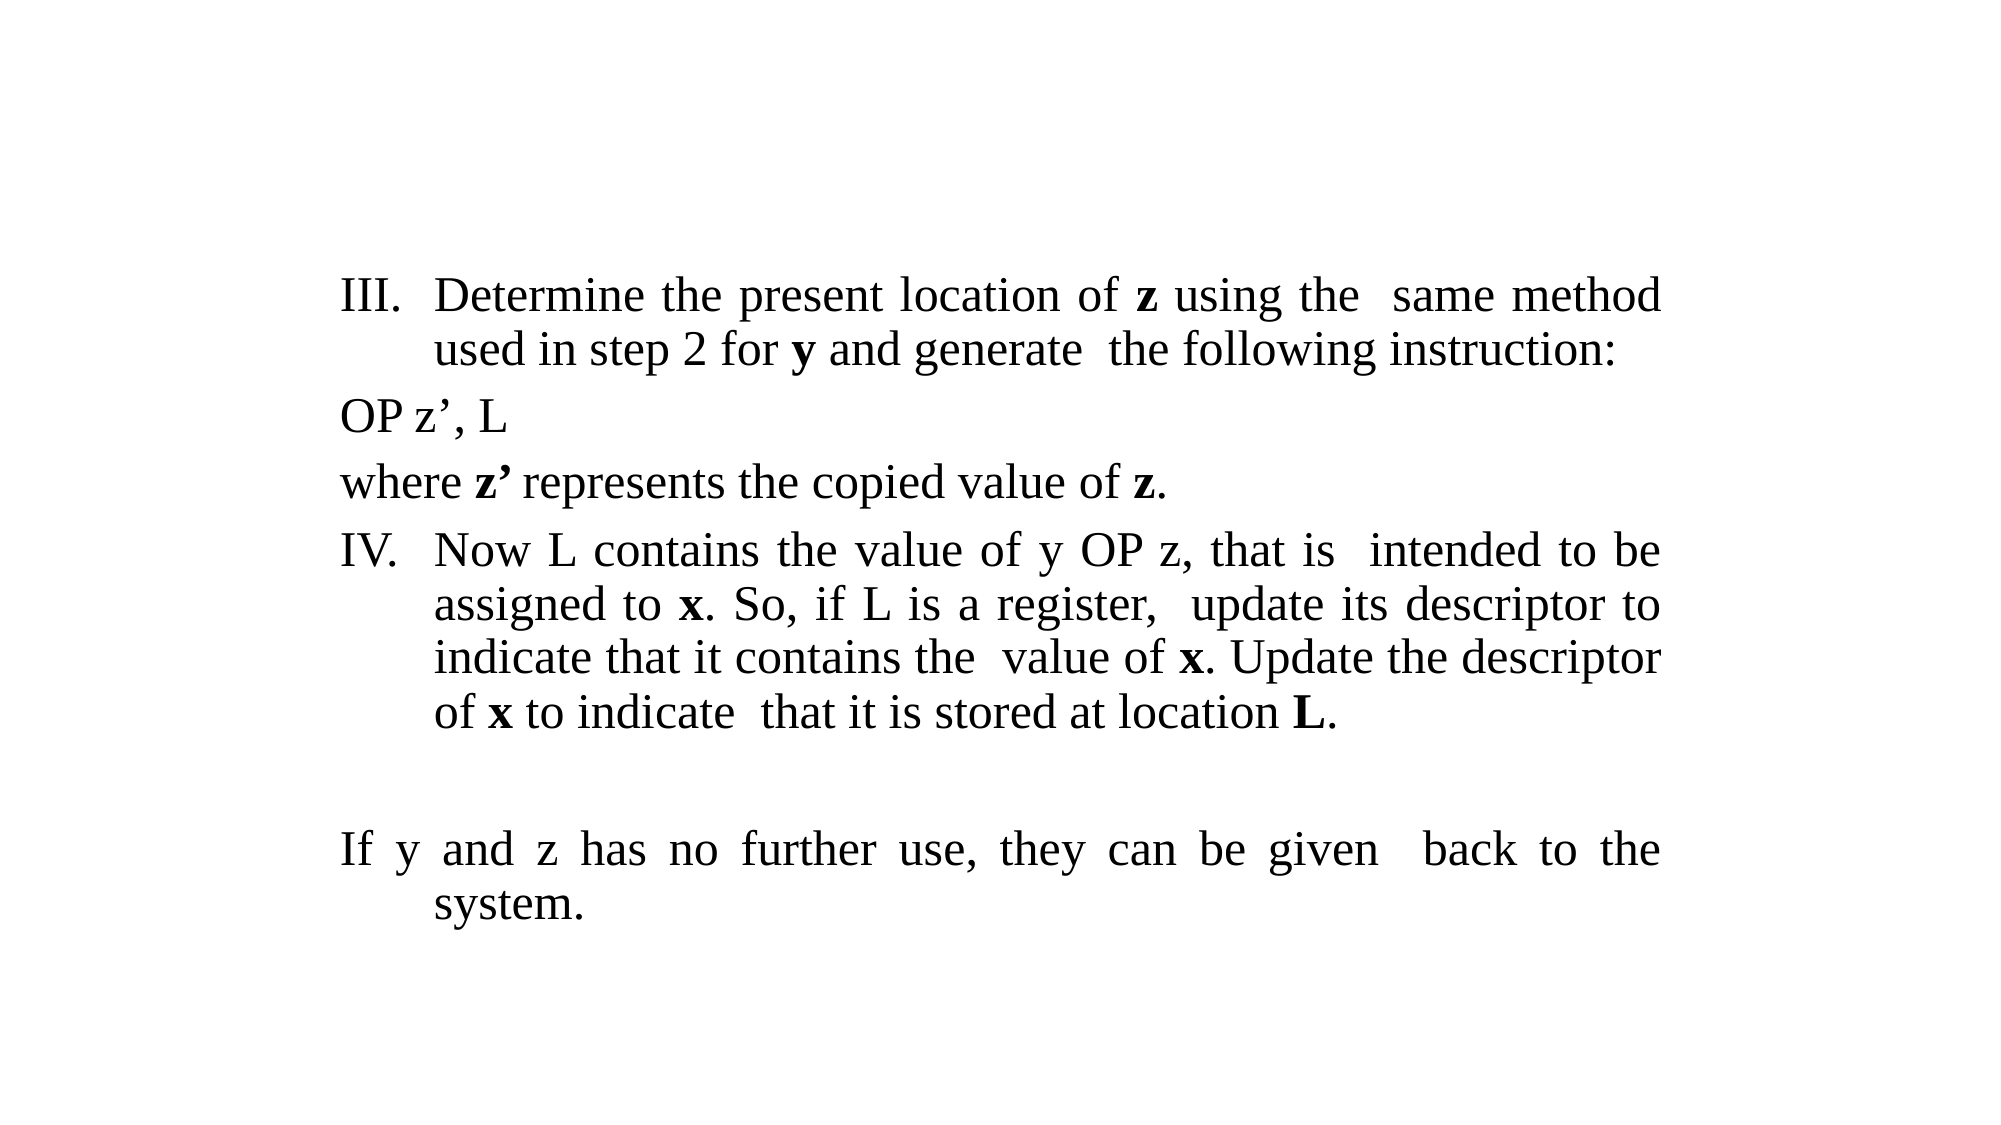

Determine the present location of z using the  same method used in step 2 for y and generate  the following instruction:
OP z’, L
where z’ represents the copied value of z.
Now L contains the value of y OP z, that is  intended to be assigned to x. So, if L is a register,  update its descriptor to indicate that it contains the  value of x. Update the descriptor of x to indicate  that it is stored at location L.

If y and z has no further use, they can be given  back to the system.